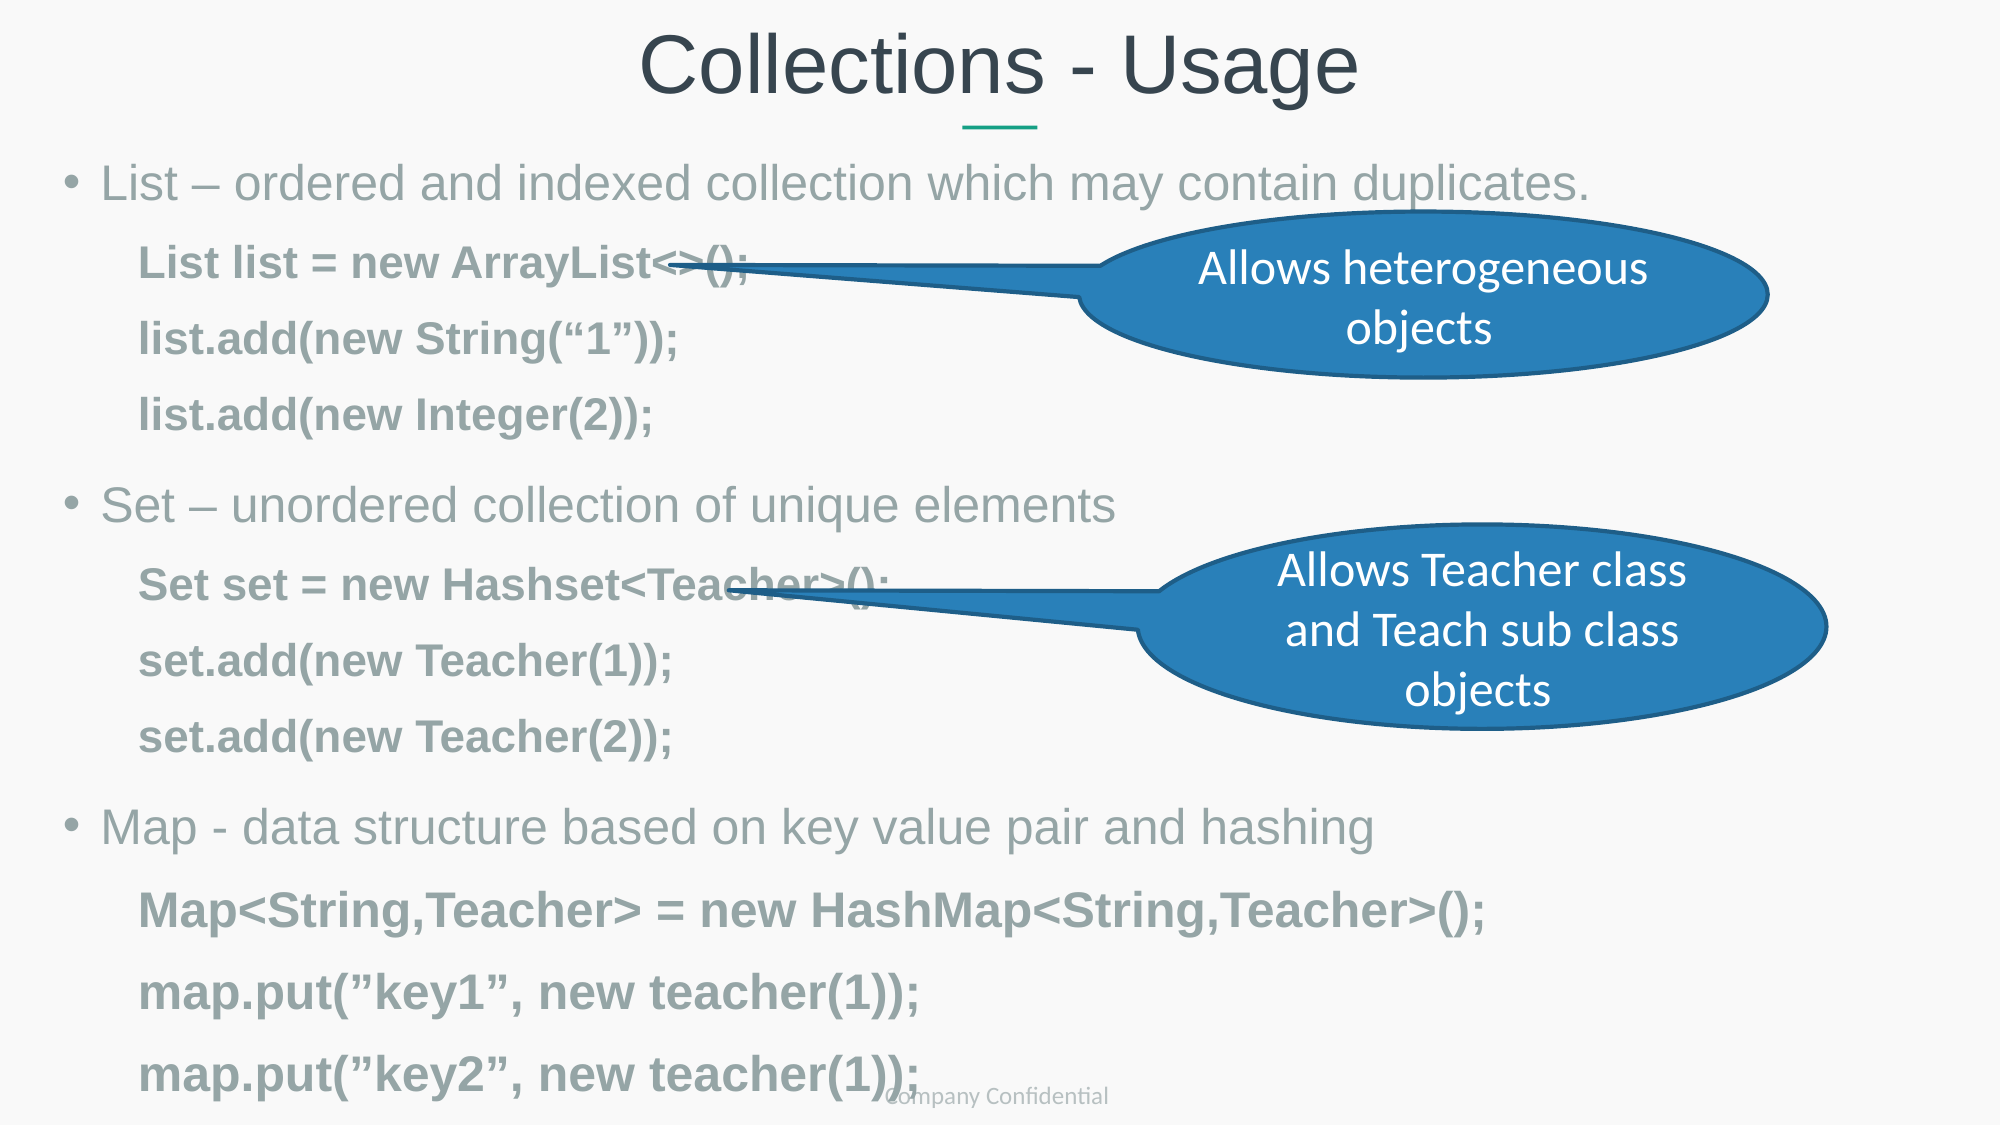

Collections - Usage

List – ordered and indexed collection which may contain duplicates.
List list = new ArrayList<>();
list.add(new String(“1”));
list.add(new Integer(2));
Set – unordered collection of unique elements
Set set = new Hashset<Teacher>();
set.add(new Teacher(1));
set.add(new Teacher(2));
Map - data structure based on key value pair and hashing
Map<String,Teacher> = new HashMap<String,Teacher>();
map.put(”key1”, new teacher(1));
map.put(”key2”, new teacher(1));

Allows heterogeneous objects

Allows Teacher class and Teach sub class objects
Company Confidential